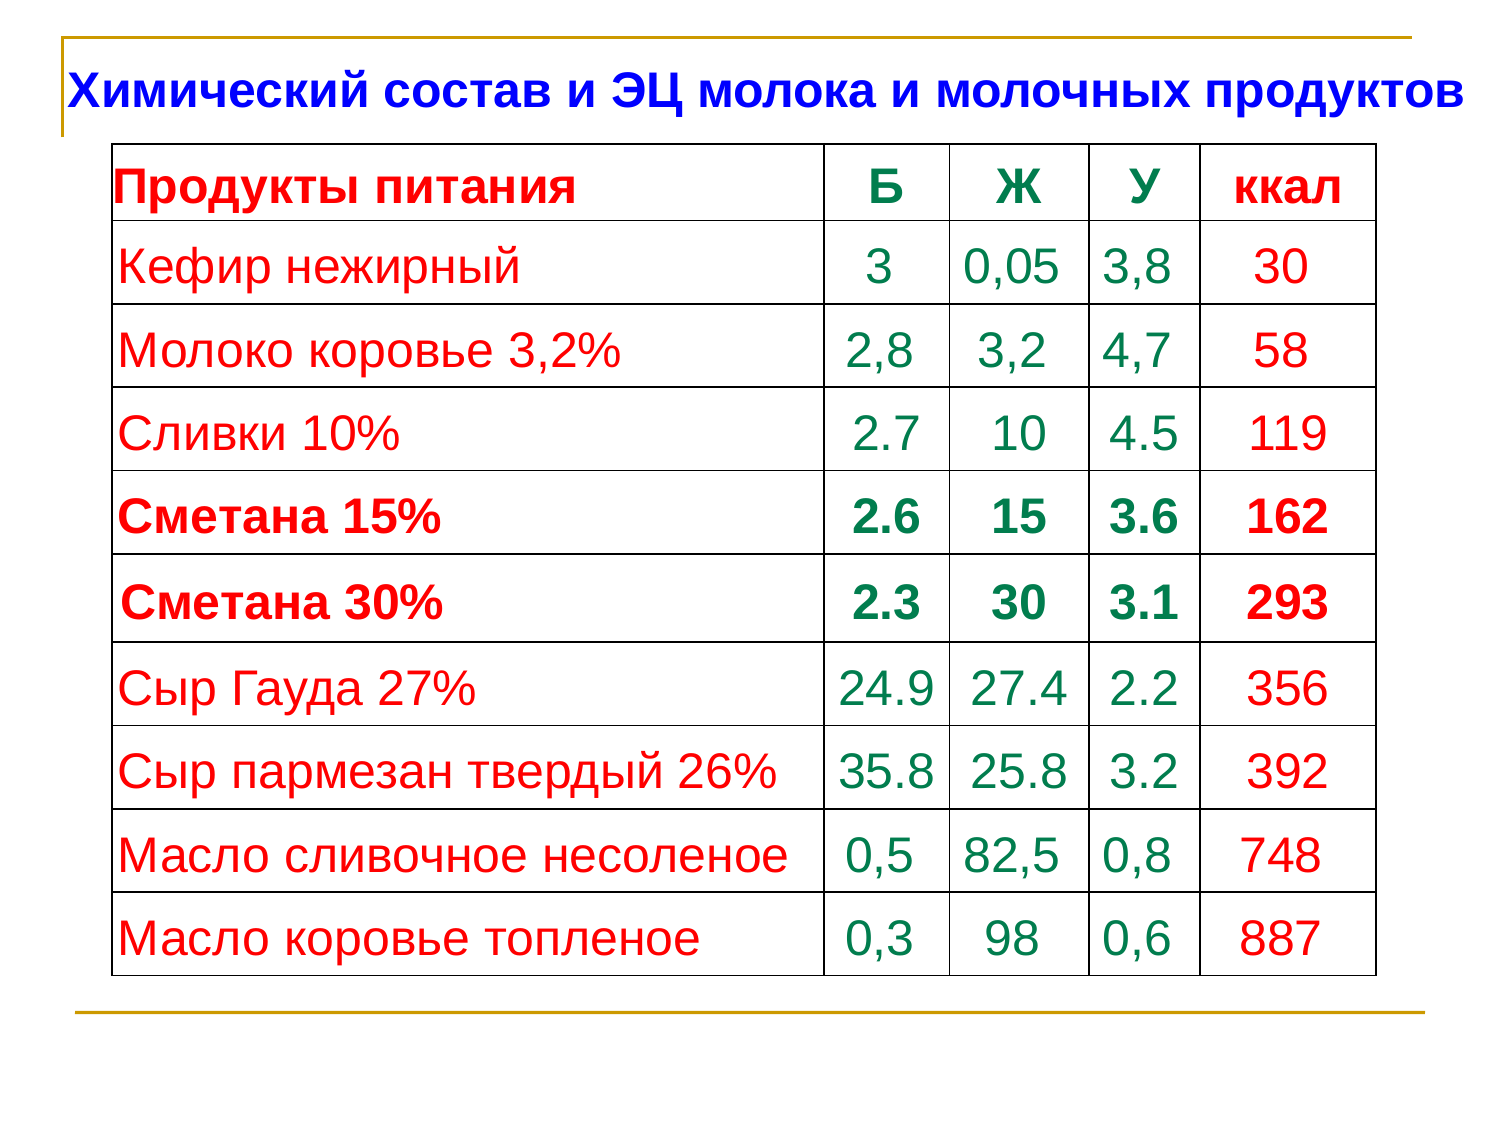

Химический состав и ЭЦ молока и молочных продуктов
| Продукты питания | Б | Ж | У | ккал |
| --- | --- | --- | --- | --- |
| Кефир нежирный | 3 | 0,05 | 3,8 | 30 |
| Молоко коровье 3,2% | 2,8 | 3,2 | 4,7 | 58 |
| Сливки 10% | 2.7 | 10 | 4.5 | 119 |
| Сметана 15% | 2.6 | 15 | 3.6 | 162 |
| Сметана 30% | 2.3 | 30 | 3.1 | 293 |
| Сыр Гауда 27% | 24.9 | 27.4 | 2.2 | 356 |
| Сыр пармезан твердый 26% | 35.8 | 25.8 | 3.2 | 392 |
| Масло сливочное несоленое | 0,5 | 82,5 | 0,8 | 748 |
| Масло коровье топленое | 0,3 | 98 | 0,6 | 887 |